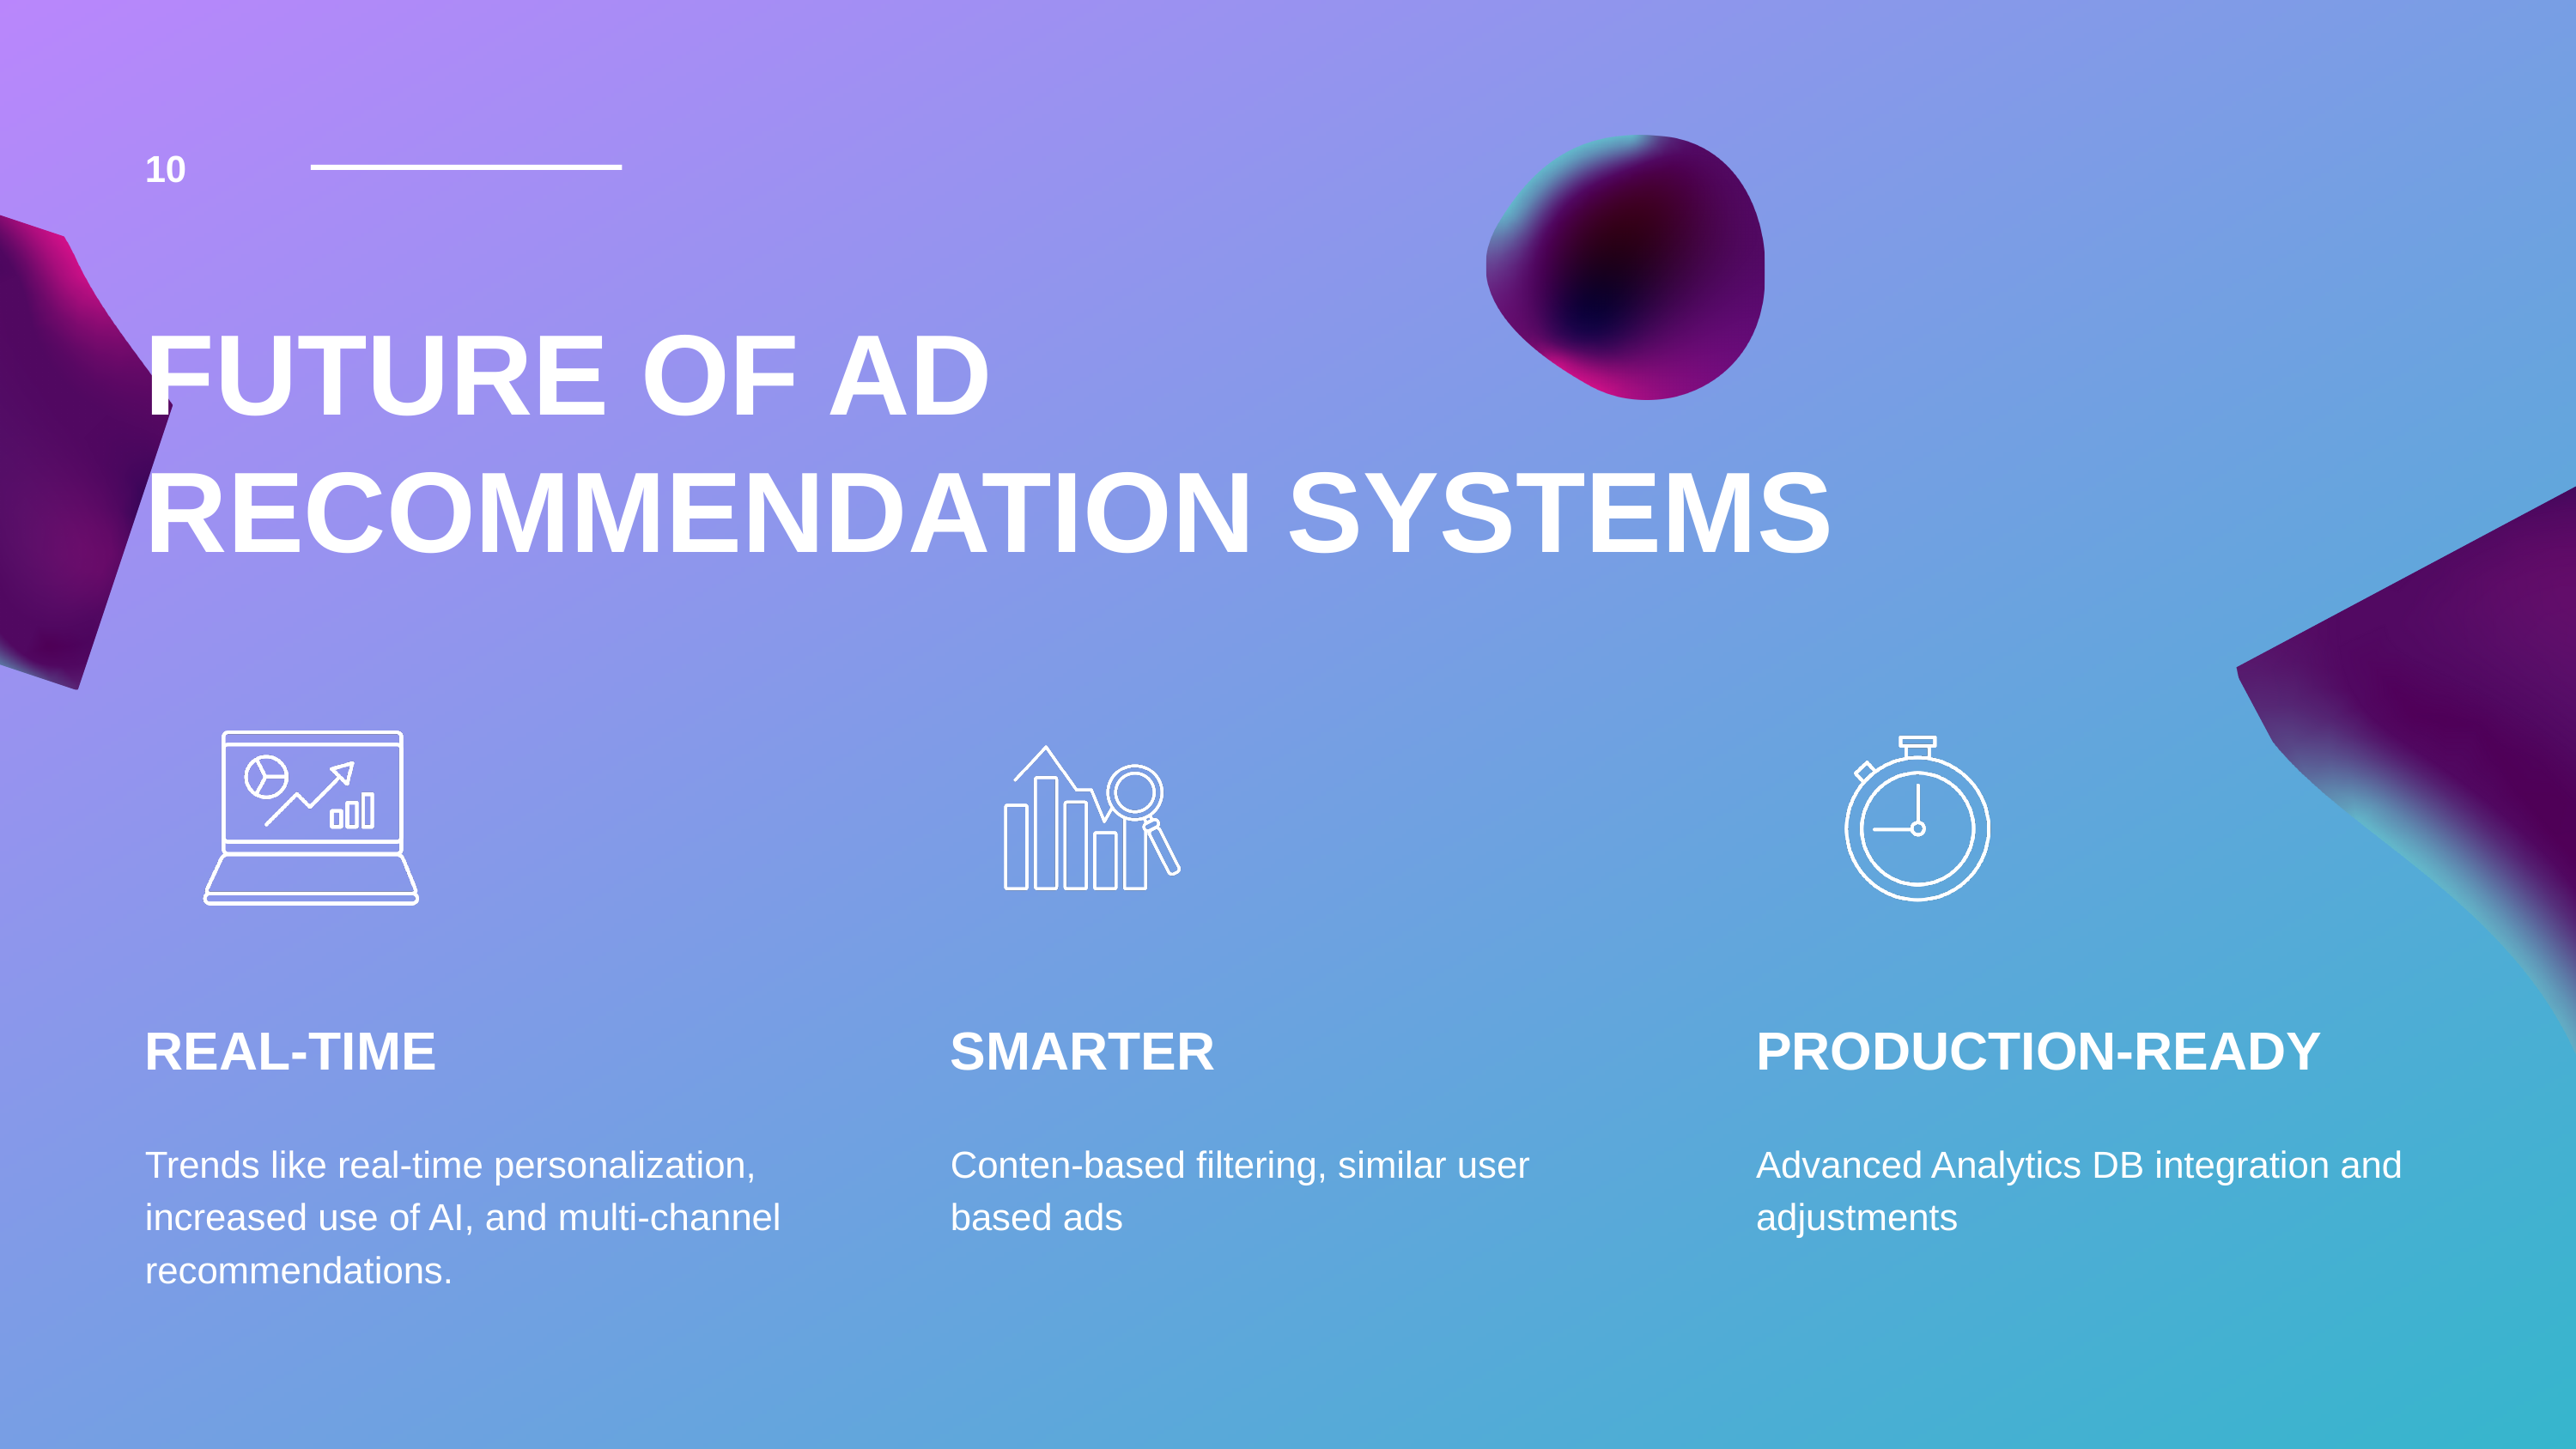

10

FUTURE OF AD RECOMMENDATION SYSTEMS

REAL-TIME
Trends like real-time personalization, increased use of AI, and multi-channel recommendations.
SMARTER
Conten-based filtering, similar user based ads
PRODUCTION-READY
Advanced Analytics DB integration and adjustments